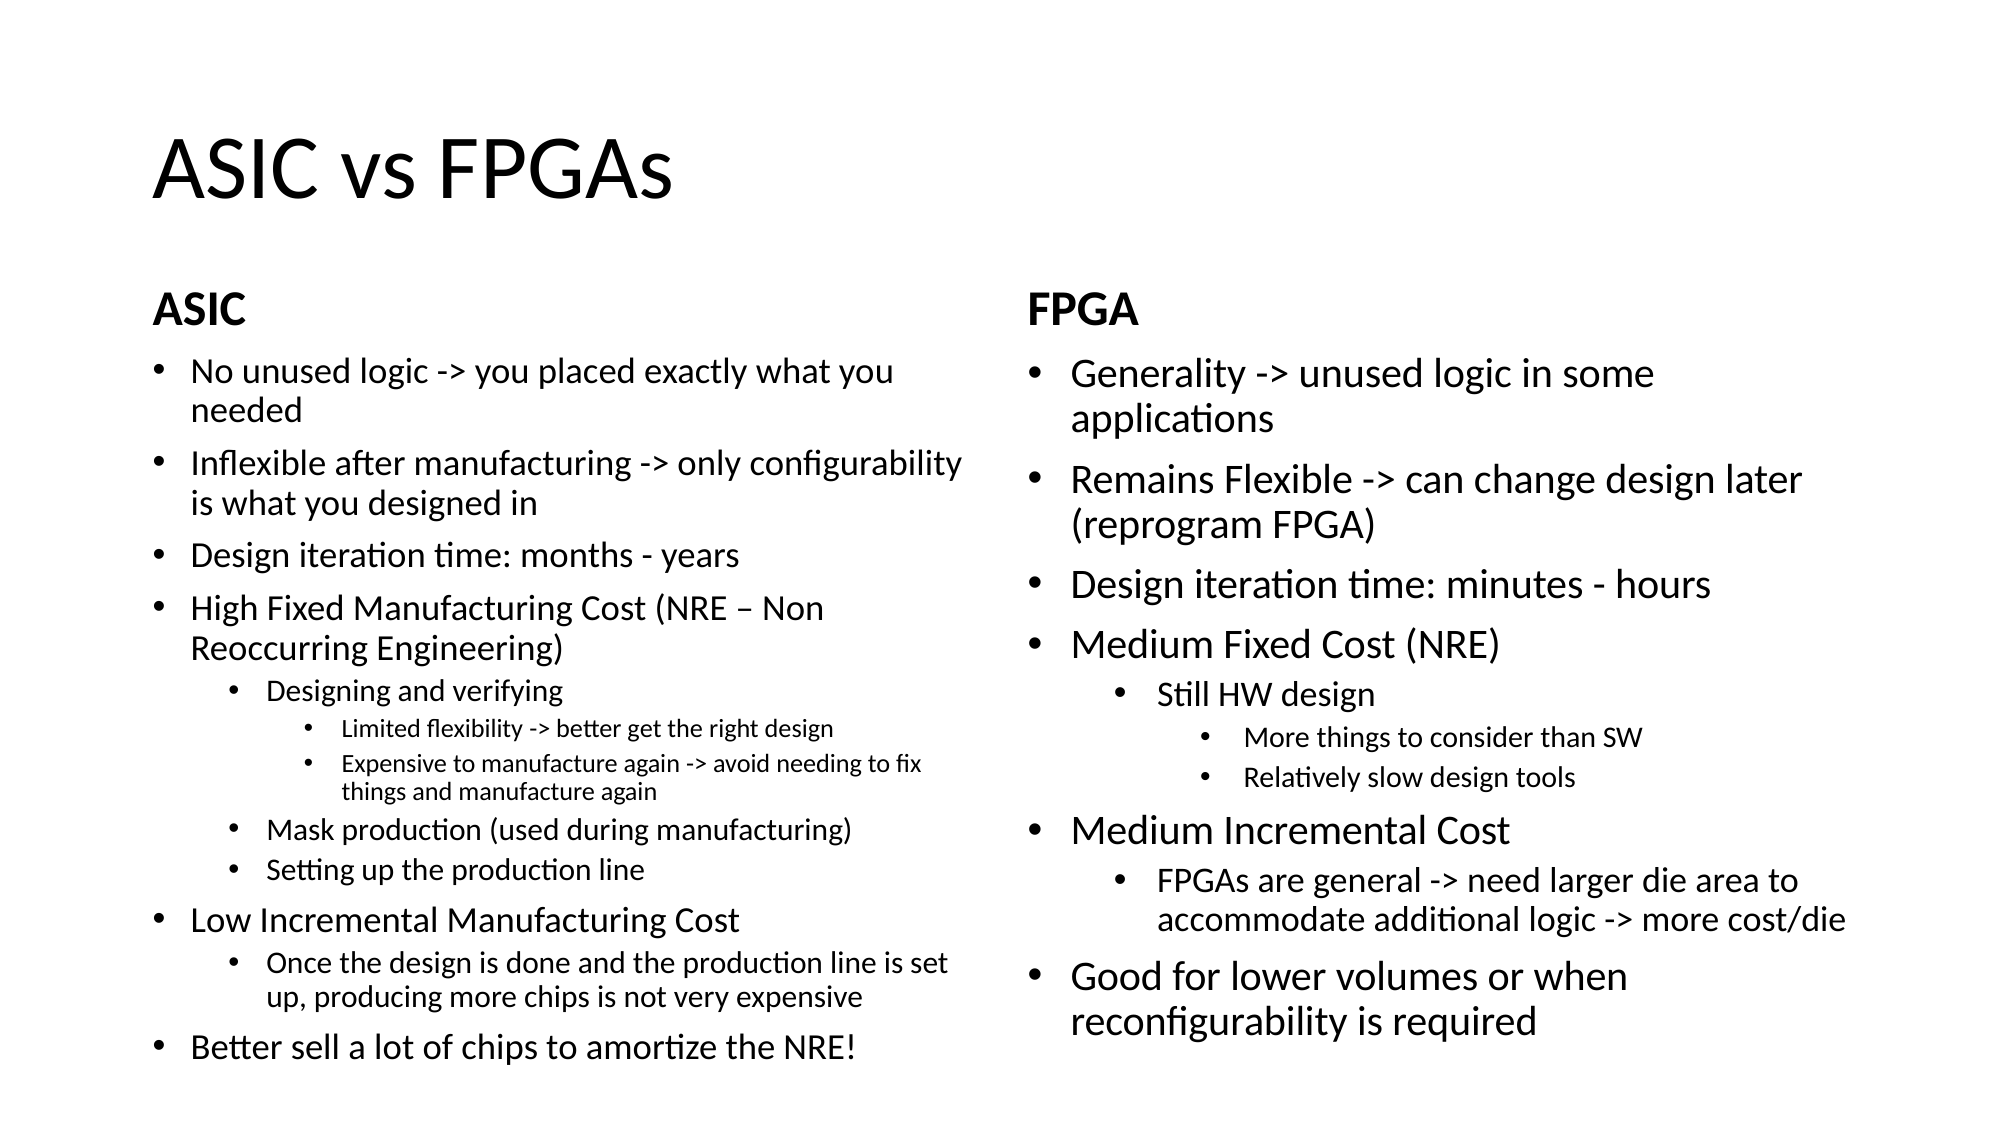

# ASIC vs FPGAs
ASIC
FPGA
No unused logic -> you placed exactly what you needed
Inflexible after manufacturing -> only configurability is what you designed in
Design iteration time: months - years
High Fixed Manufacturing Cost (NRE – Non Reoccurring Engineering)
Designing and verifying
Limited flexibility -> better get the right design
Expensive to manufacture again -> avoid needing to fix things and manufacture again
Mask production (used during manufacturing)
Setting up the production line
Low Incremental Manufacturing Cost
Once the design is done and the production line is set up, producing more chips is not very expensive
Better sell a lot of chips to amortize the NRE!
Generality -> unused logic in some applications
Remains Flexible -> can change design later (reprogram FPGA)
Design iteration time: minutes - hours
Medium Fixed Cost (NRE)
Still HW design
More things to consider than SW
Relatively slow design tools
Medium Incremental Cost
FPGAs are general -> need larger die area to accommodate additional logic -> more cost/die
Good for lower volumes or when reconfigurability is required